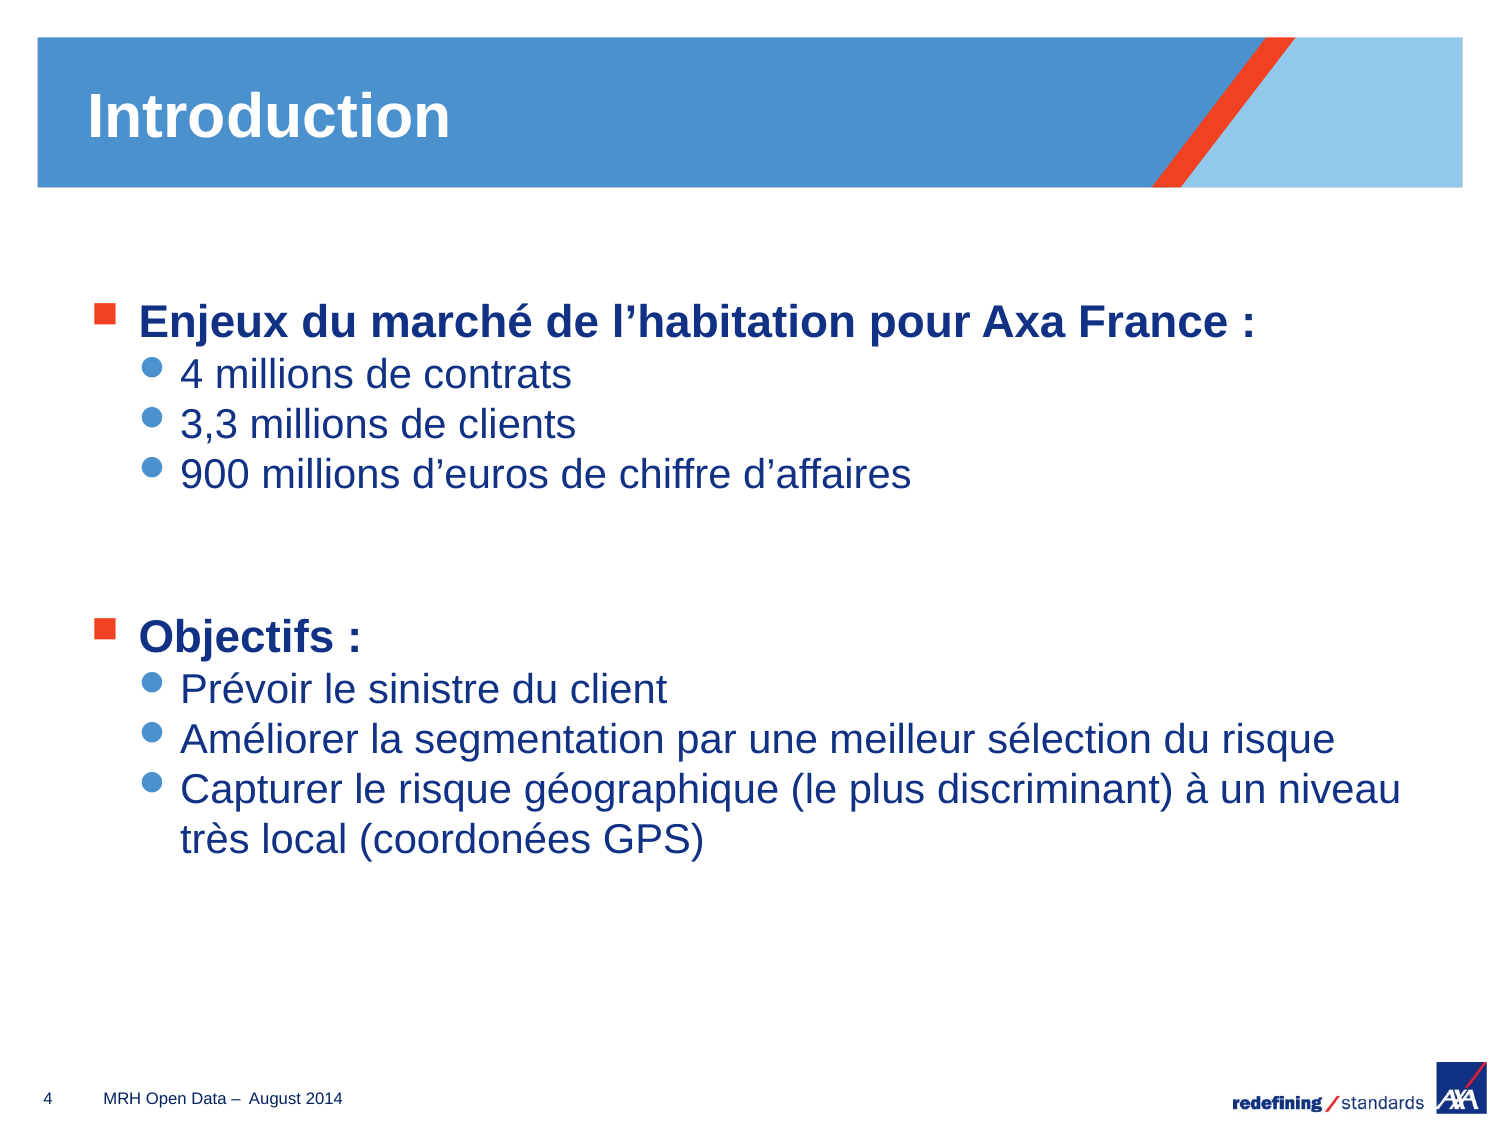

# Introduction
Enjeux du marché de l’habitation pour Axa France :
4 millions de contrats
3,3 millions de clients
900 millions d’euros de chiffre d’affaires

Objectifs :
Prévoir le sinistre du client
Améliorer la segmentation par une meilleur sélection du risque
Capturer le risque géographique (le plus discriminant) à un niveau très local (coordonées GPS)

4
MRH Open Data –  August 2014